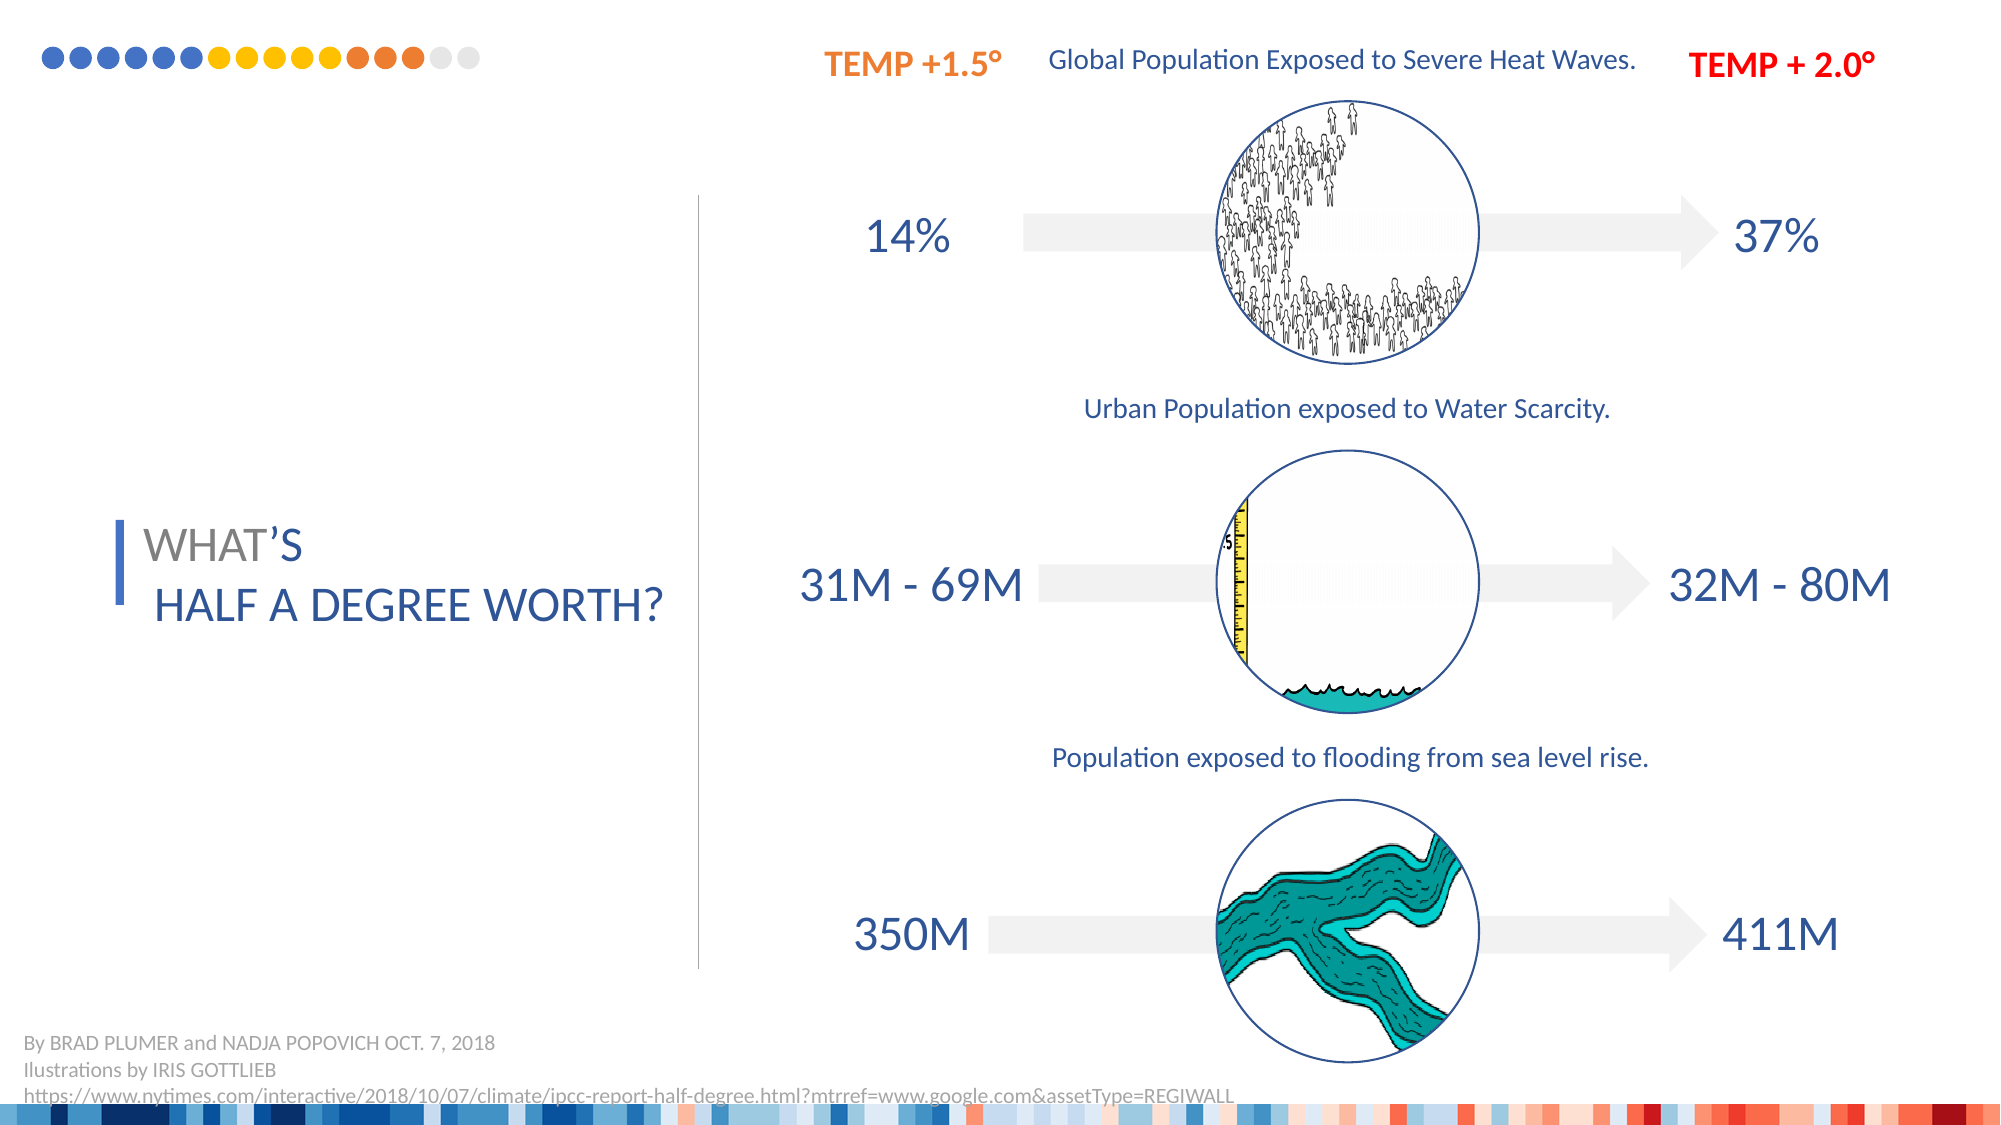

TEMP +1.5°
14%
31M - 69M
350M
Global Population Exposed to Severe Heat Waves.

Urban Population exposed to Water Scarcity.

Population exposed to flooding from sea level rise.

TEMP + 2.0°
37%
32M - 80M
411M

WHAT’S
 HALF A DEGREE WORTH?

By BRAD PLUMER and NADJA POPOVICH OCT. 7, 2018
Ilustrations by IRIS GOTTLIEB
https://www.nytimes.com/interactive/2018/10/07/climate/ipcc-report-half-degree.html?mtrref=www.google.com&assetType=REGIWALL